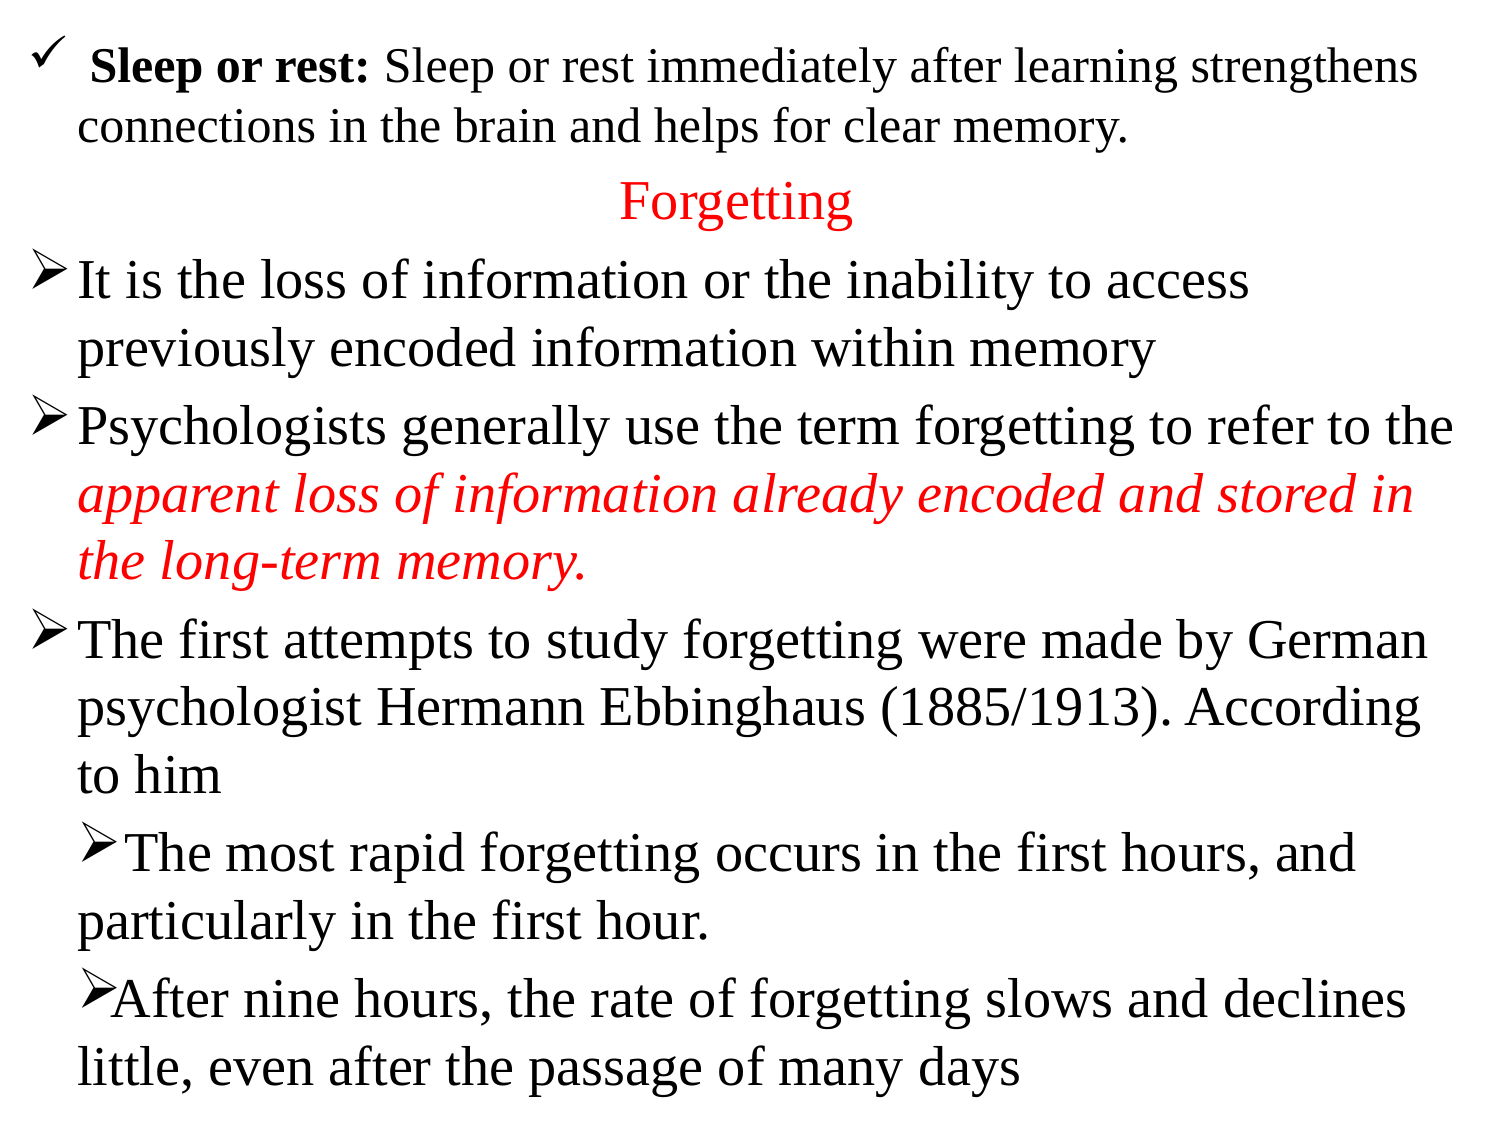

Sleep or rest: Sleep or rest immediately after learning strengthens connections in the brain and helps for clear memory.
Forgetting
It is the loss of information or the inability to access previously encoded information within memory
Psychologists generally use the term forgetting to refer to the apparent loss of information already encoded and stored in the long-term memory.
The first attempts to study forgetting were made by German psychologist Hermann Ebbinghaus (1885/1913). According to him
 The most rapid forgetting occurs in the first hours, and particularly in the first hour.
After nine hours, the rate of forgetting slows and declines little, even after the passage of many days